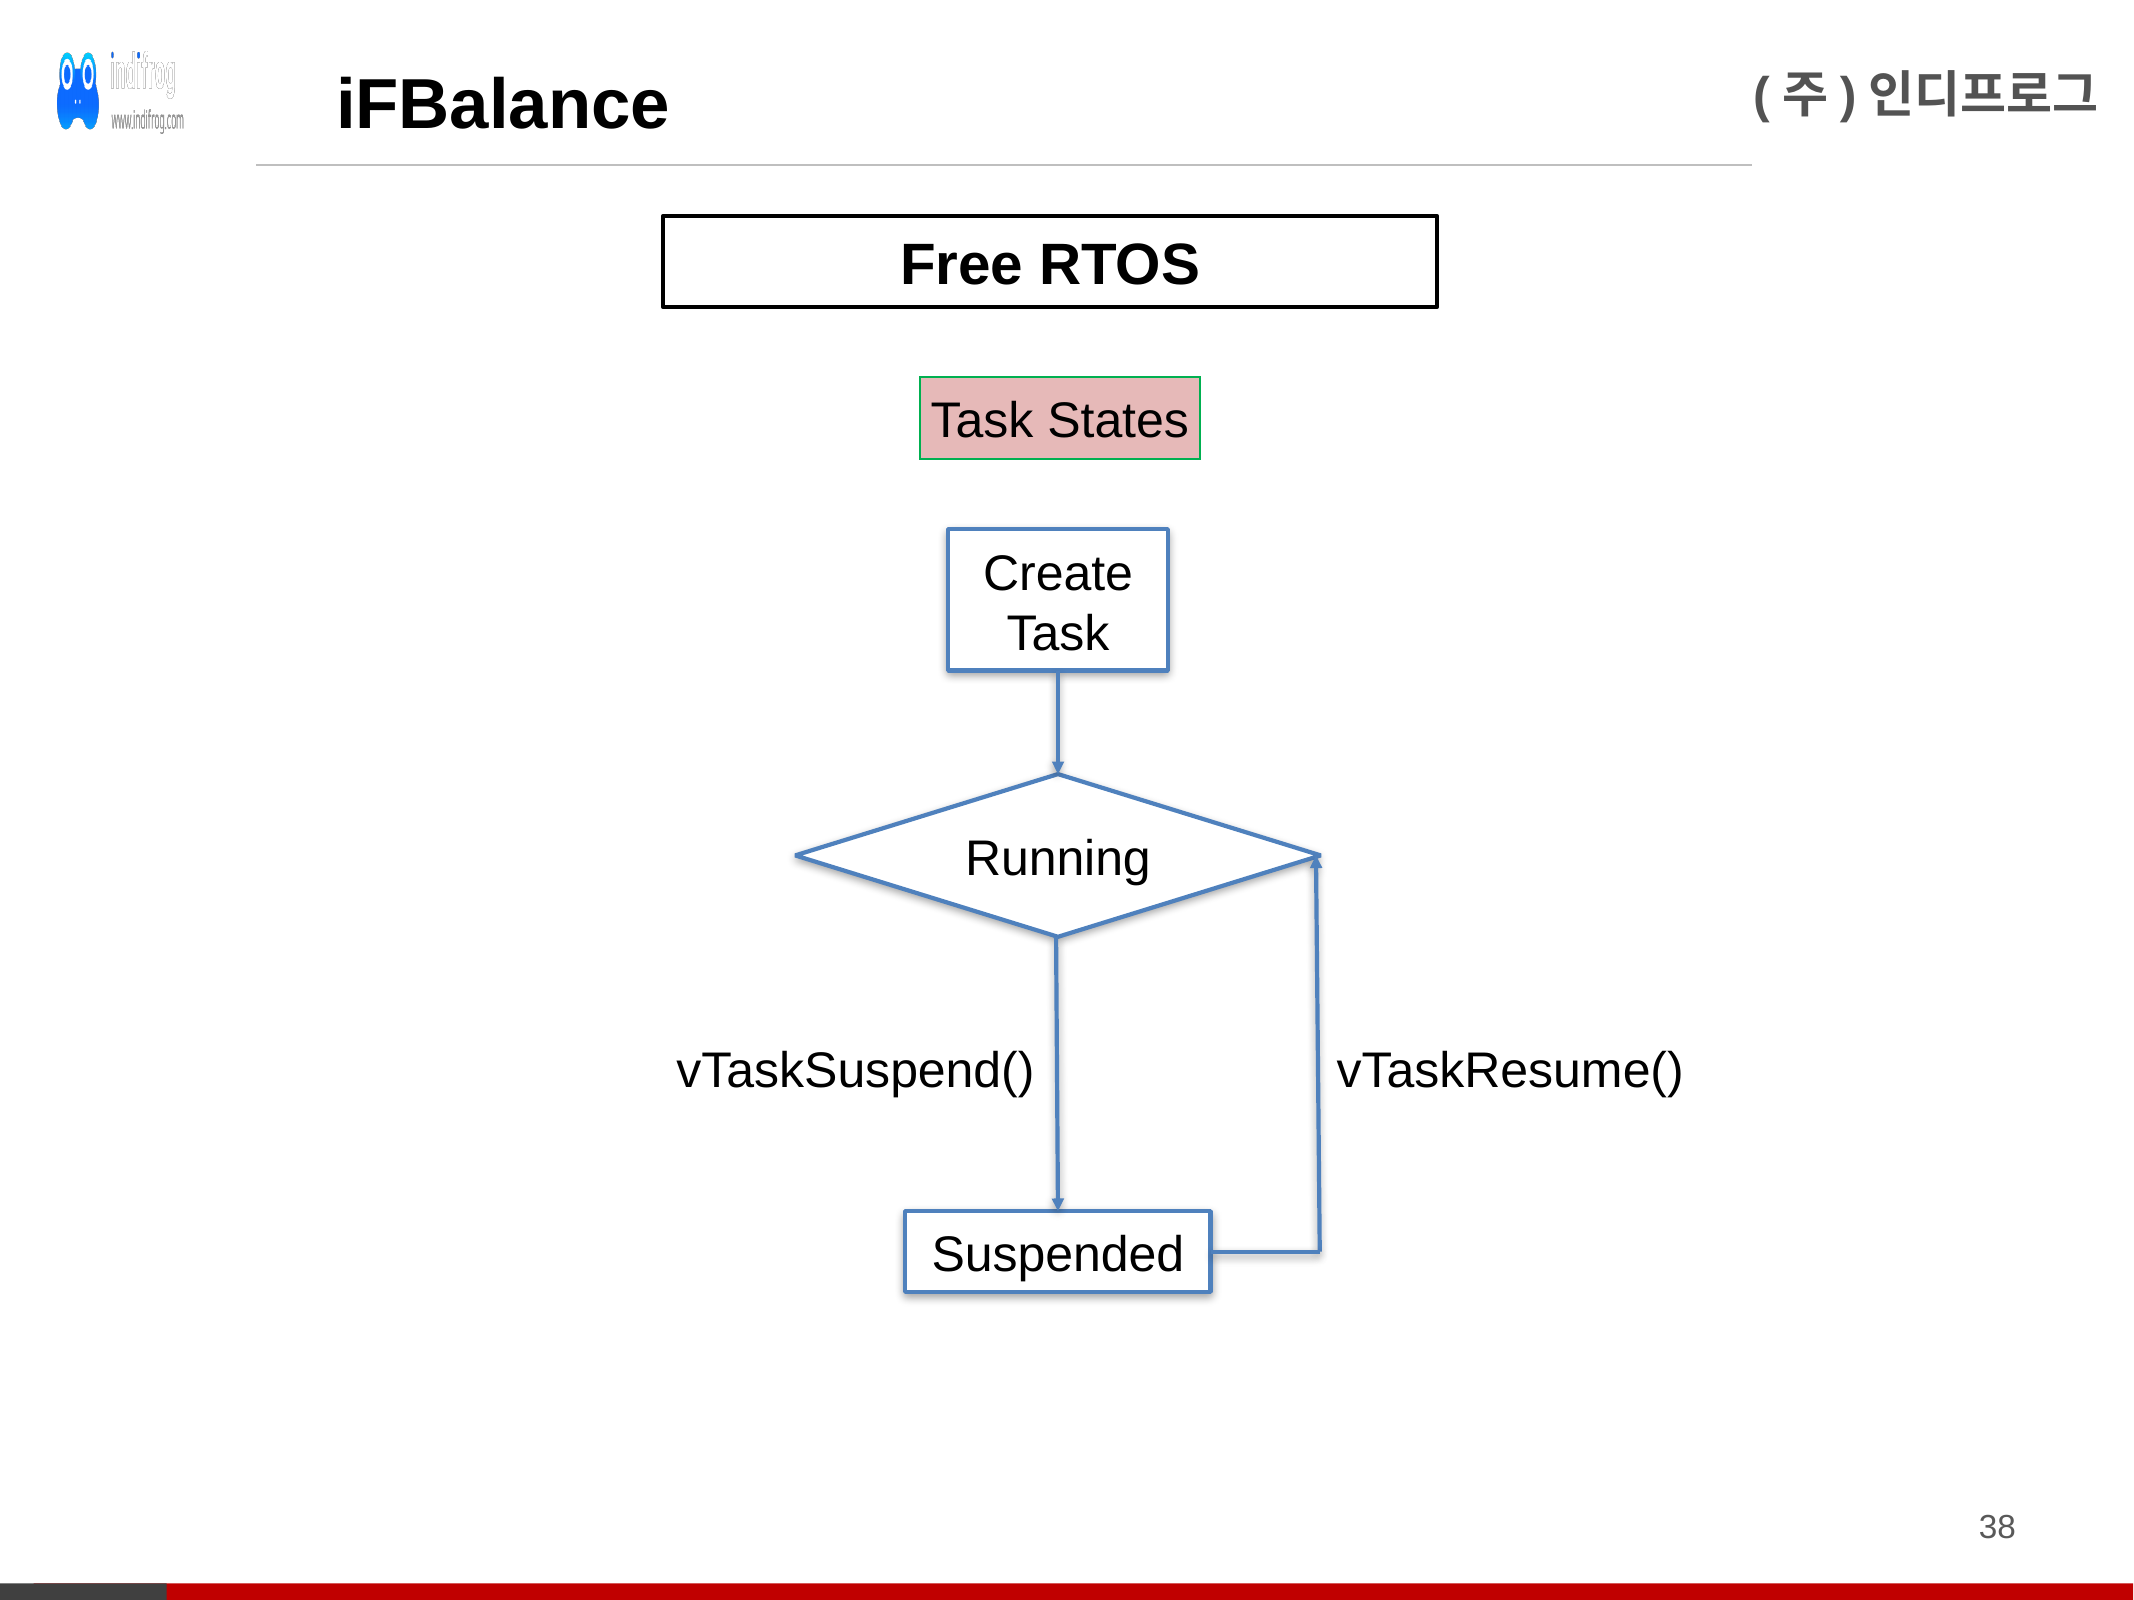

iFBalance
Free RTOS
Task States
Create Task
Running
vTaskSuspend()
vTaskResume()
Suspended
38